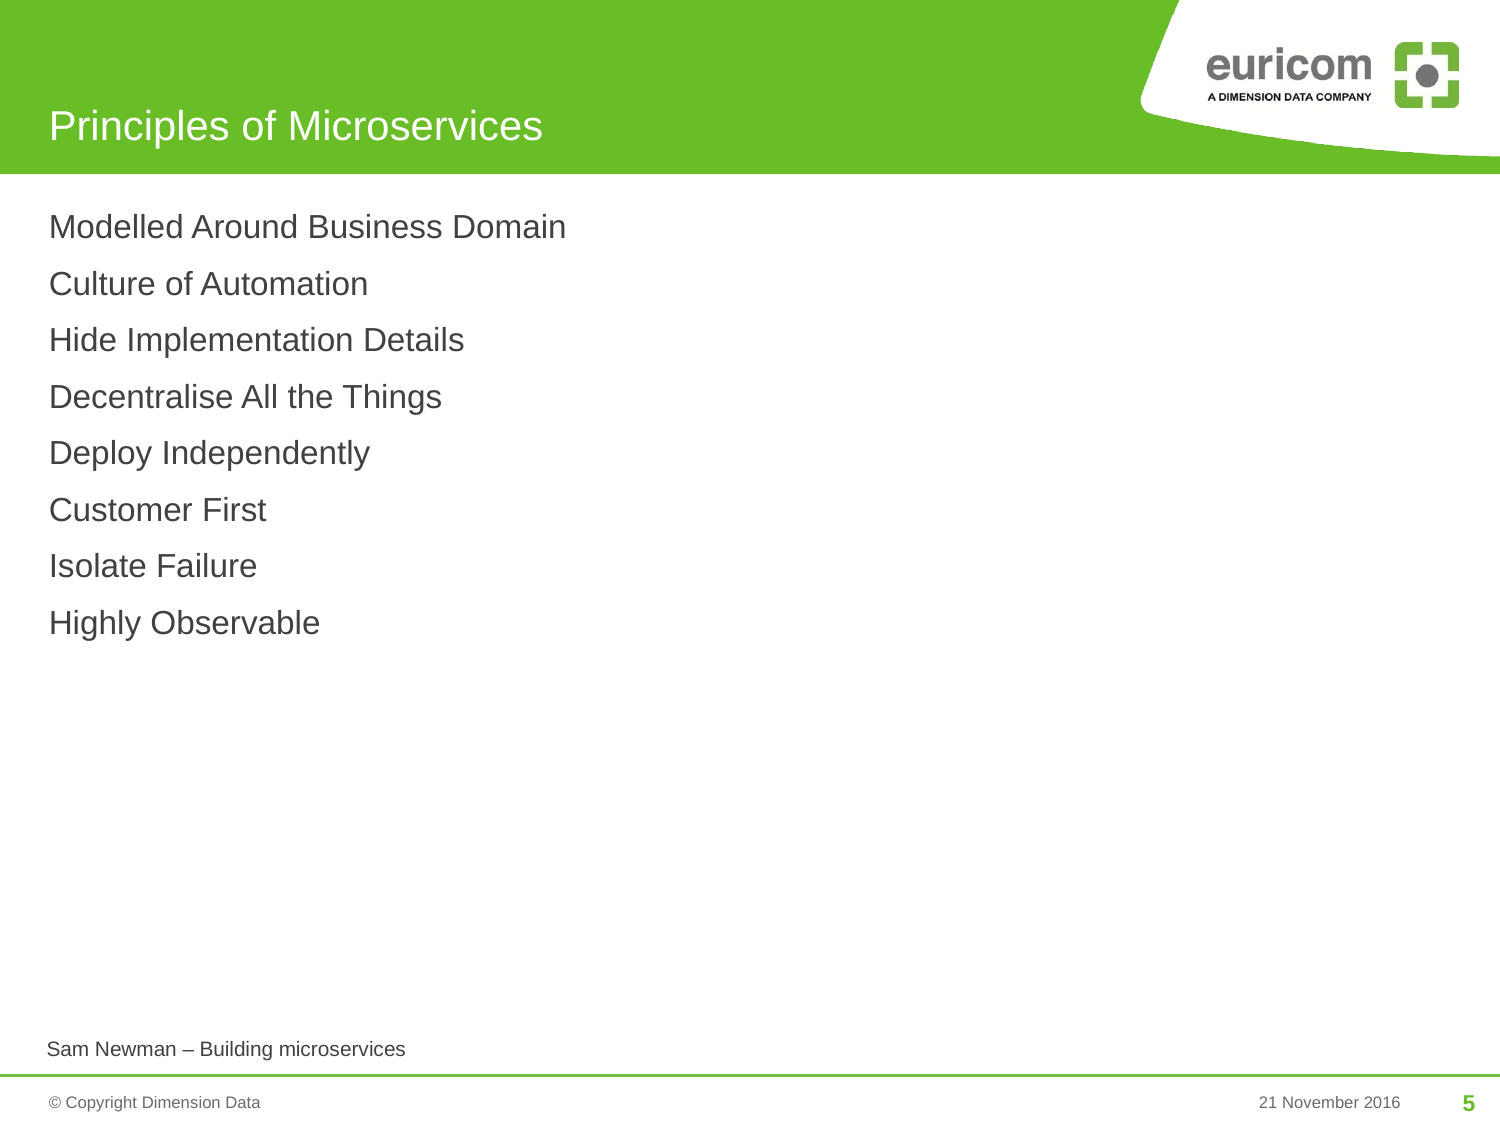

# Principles of Microservices
Modelled Around Business Domain
Culture of Automation
Hide Implementation Details
Decentralise All the Things
Deploy Independently
Customer First
Isolate Failure
Highly Observable

Sam Newman – Building microservices